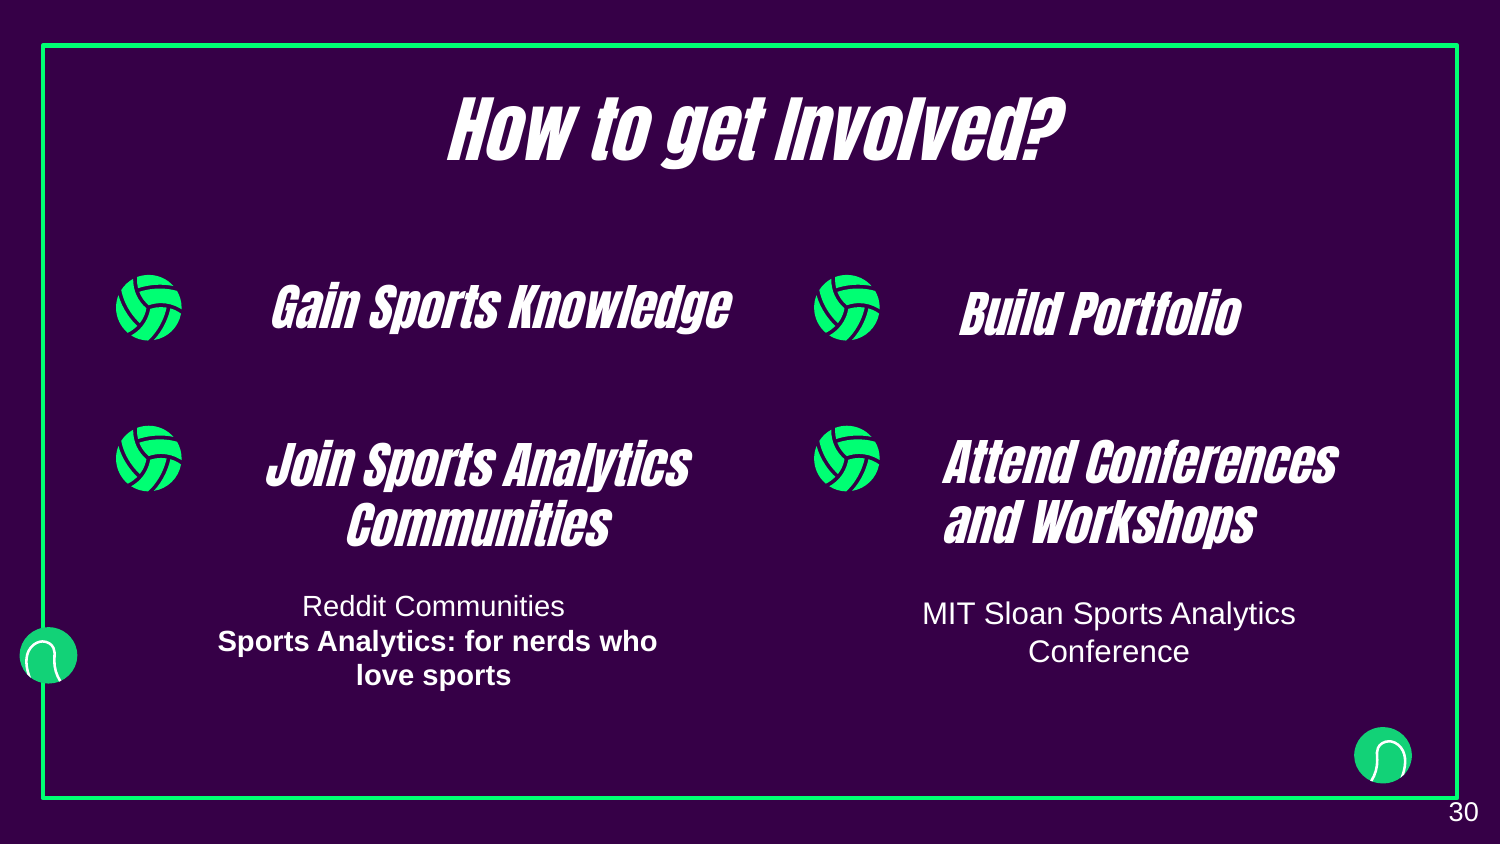

# How to get Involved?
Gain Sports Knowledge
Build Portfolio

  Attend Conferences
  and Workshops

Join Sports Analytics Communities

Reddit Communities
 Sports Analytics: for nerds who love sports
MIT Sloan Sports Analytics Conference
30